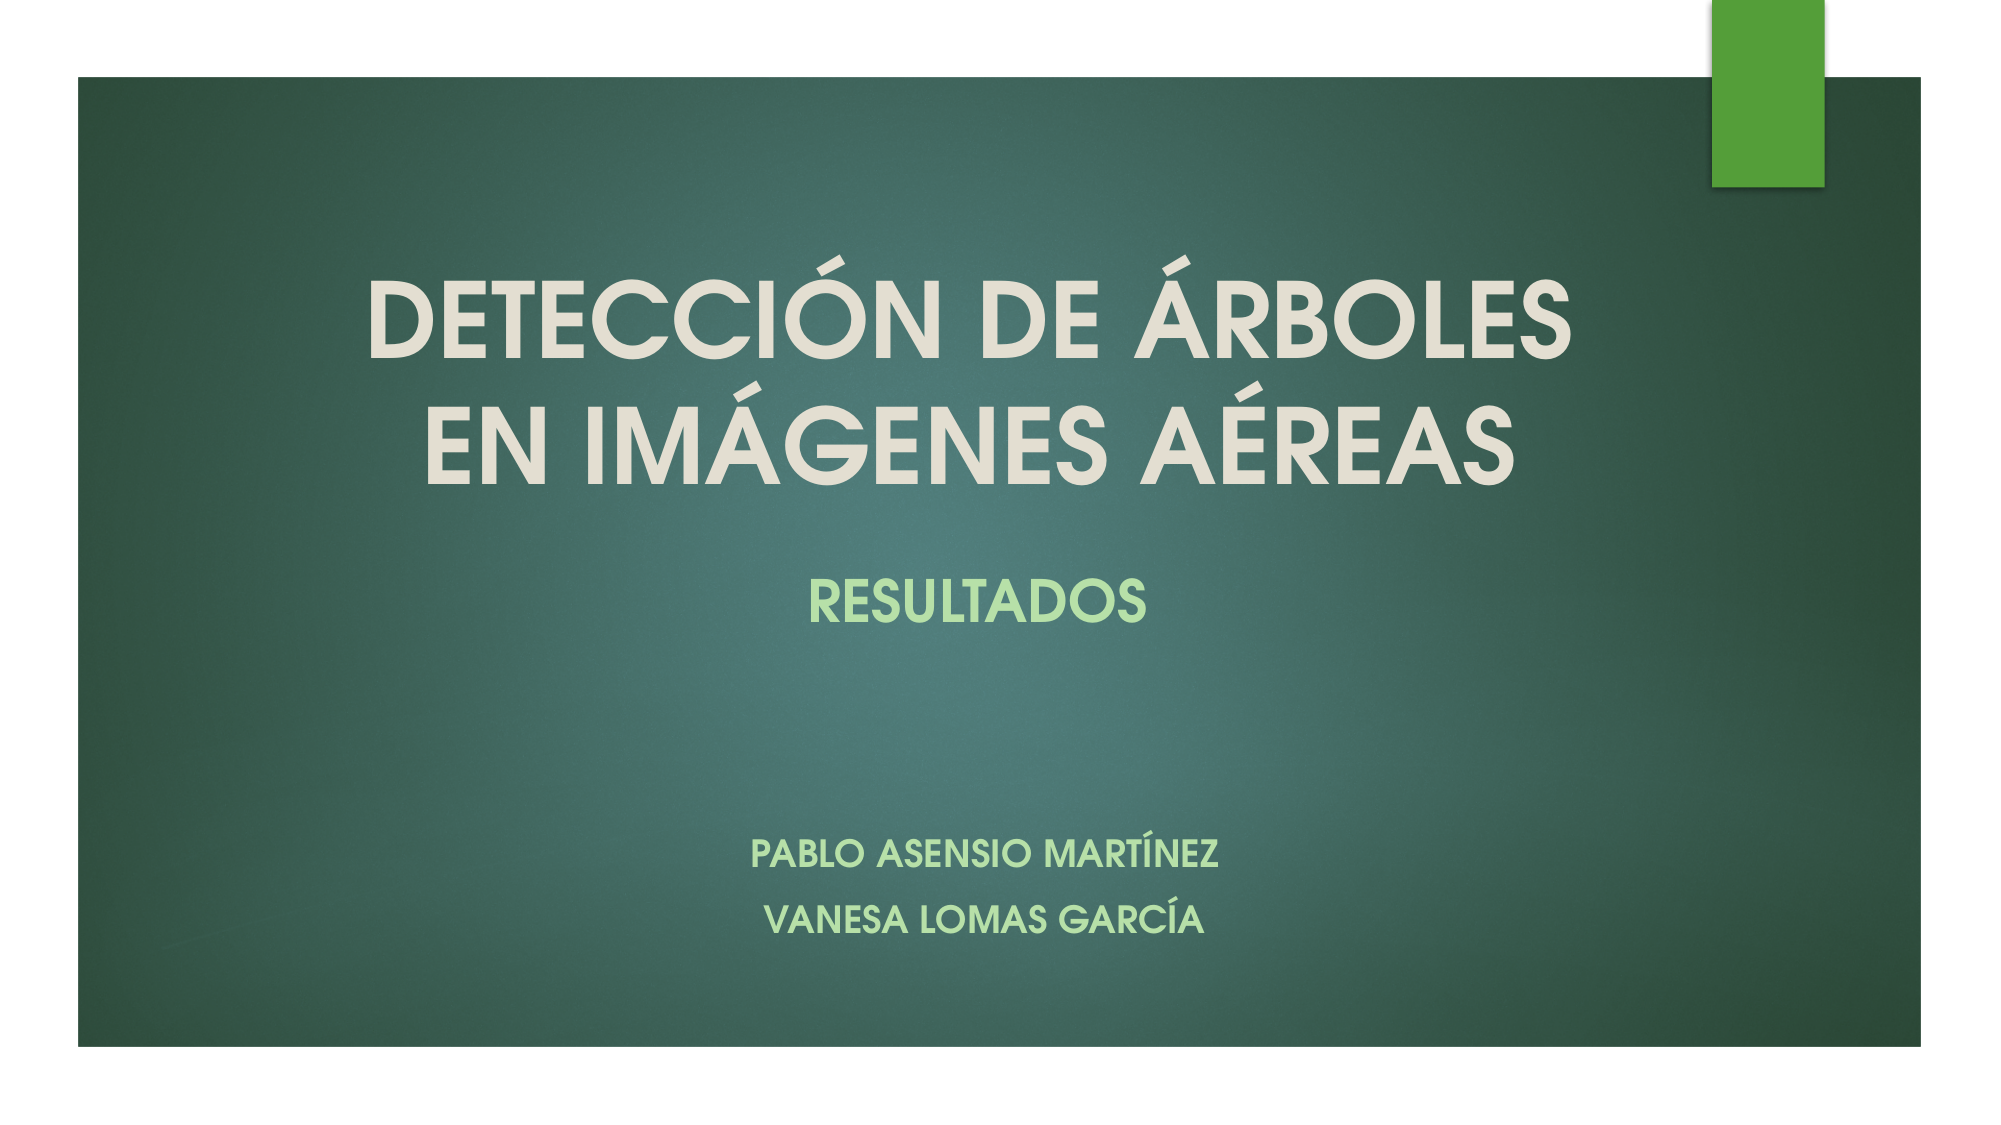

# DETECCIÓN DE ÁRBOLES EN IMÁGENES AÉREAS
RESULTADOS
Pablo Asensio Martínez
Vanesa Lomas García